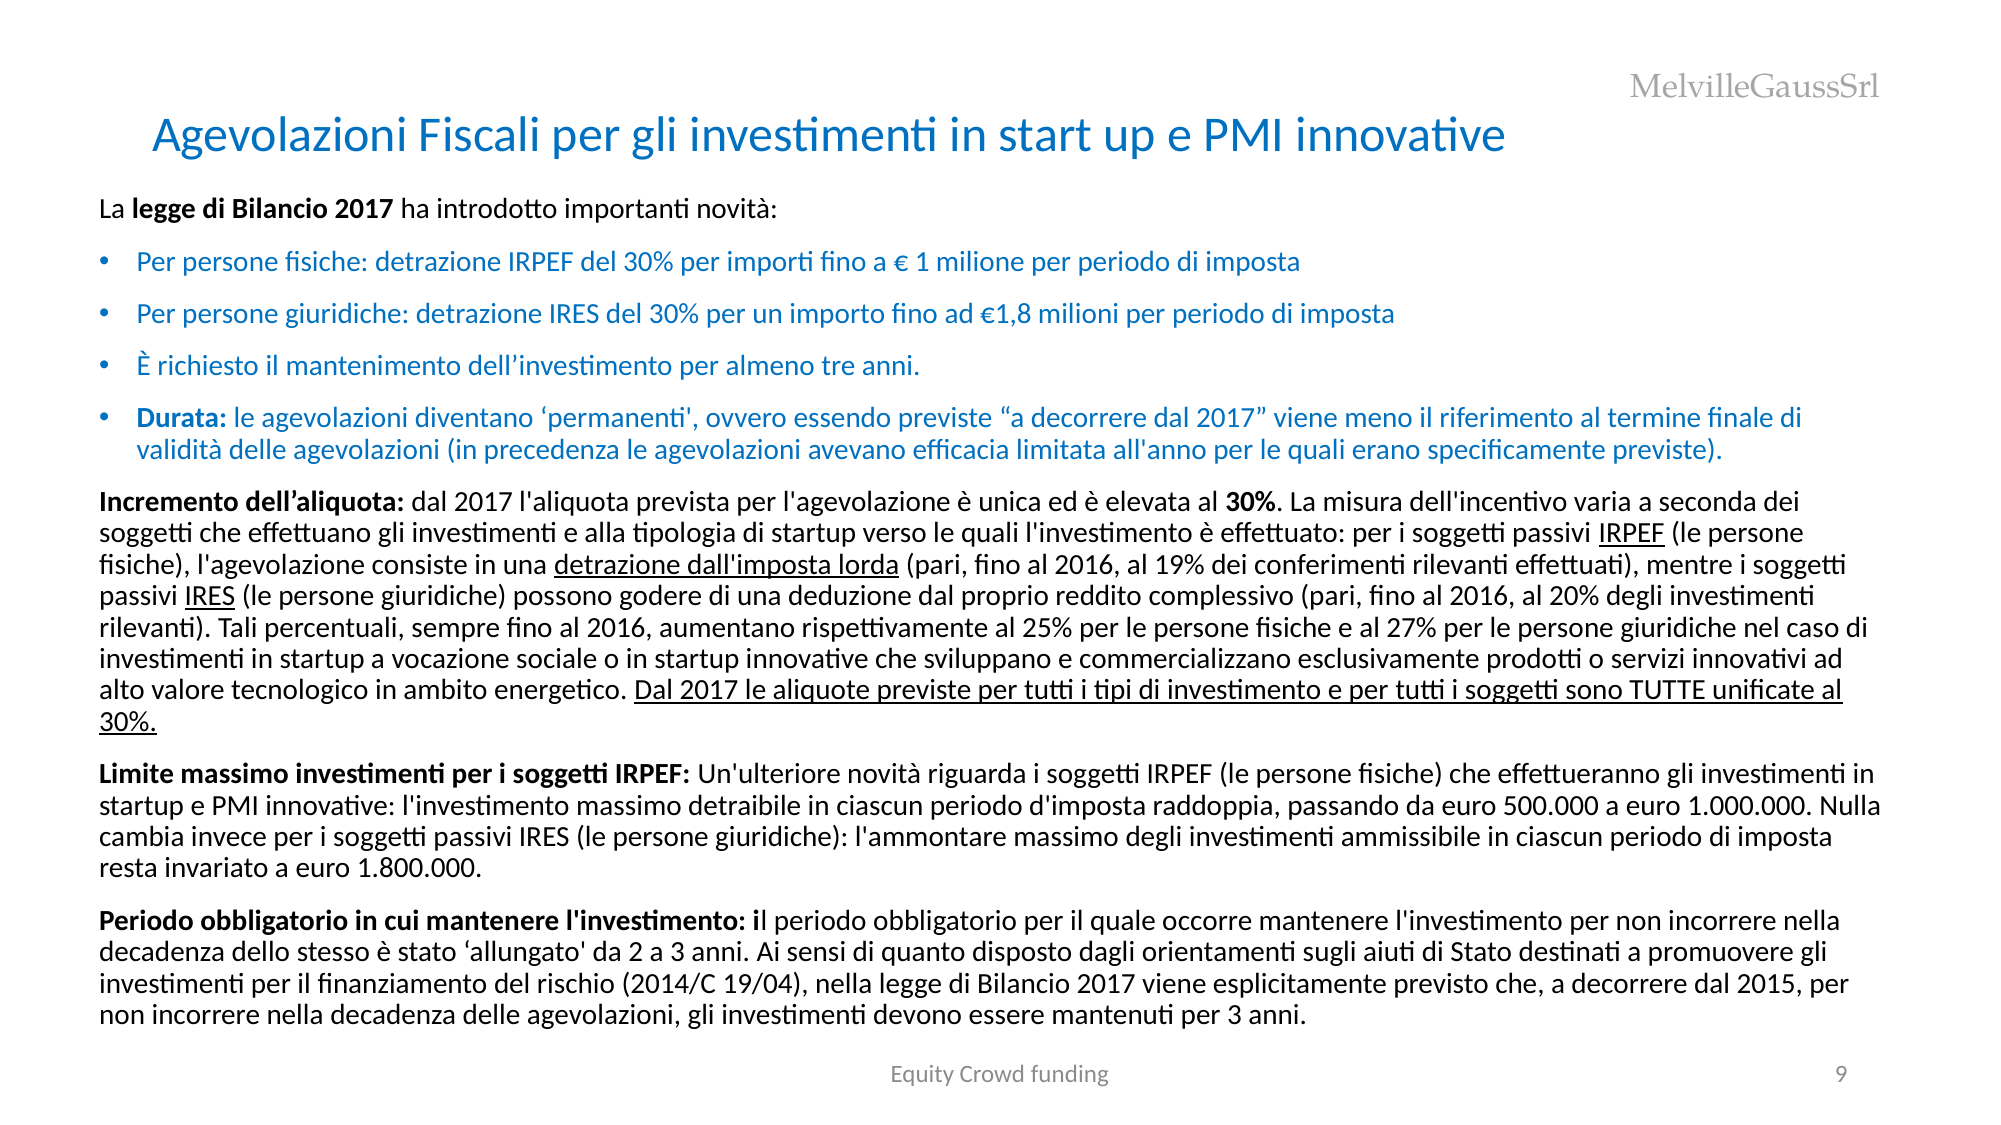

Agevolazioni Fiscali per gli investimenti in start up e PMI innovative
La legge di Bilancio 2017 ha introdotto importanti novità:
Per persone fisiche: detrazione IRPEF del 30% per importi fino a € 1 milione per periodo di imposta
Per persone giuridiche: detrazione IRES del 30% per un importo fino ad €1,8 milioni per periodo di imposta
È richiesto il mantenimento dell’investimento per almeno tre anni.
Durata: le agevolazioni diventano ‘permanenti', ovvero essendo previste “a decorrere dal 2017” viene meno il riferimento al termine finale di validità delle agevolazioni (in precedenza le agevolazioni avevano efficacia limitata all'anno per le quali erano specificamente previste).
Incremento dell’aliquota: dal 2017 l'aliquota prevista per l'agevolazione è unica ed è elevata al 30%. La misura dell'incentivo varia a seconda dei soggetti che effettuano gli investimenti e alla tipologia di startup verso le quali l'investimento è effettuato: per i soggetti passivi IRPEF (le persone fisiche), l'agevolazione consiste in una detrazione dall'imposta lorda (pari, fino al 2016, al 19% dei conferimenti rilevanti effettuati), mentre i soggetti passivi IRES (le persone giuridiche) possono godere di una deduzione dal proprio reddito complessivo (pari, fino al 2016, al 20% degli investimenti rilevanti). Tali percentuali, sempre fino al 2016, aumentano rispettivamente al 25% per le persone fisiche e al 27% per le persone giuridiche nel caso di investimenti in startup a vocazione sociale o in startup innovative che sviluppano e commercializzano esclusivamente prodotti o servizi innovativi ad alto valore tecnologico in ambito energetico. Dal 2017 le aliquote previste per tutti i tipi di investimento e per tutti i soggetti sono TUTTE unificate al 30%.
Limite massimo investimenti per i soggetti IRPEF: Un'ulteriore novità riguarda i soggetti IRPEF (le persone fisiche) che effettueranno gli investimenti in startup e PMI innovative: l'investimento massimo detraibile in ciascun periodo d'imposta raddoppia, passando da euro 500.000 a euro 1.000.000. Nulla cambia invece per i soggetti passivi IRES (le persone giuridiche): l'ammontare massimo degli investimenti ammissibile in ciascun periodo di imposta resta invariato a euro 1.800.000.
Periodo obbligatorio in cui mantenere l'investimento: il periodo obbligatorio per il quale occorre mantenere l'investimento per non incorrere nella decadenza dello stesso è stato ‘allungato' da 2 a 3 anni. Ai sensi di quanto disposto dagli orientamenti sugli aiuti di Stato destinati a promuovere gli investimenti per il finanziamento del rischio (2014/C 19/04), nella legge di Bilancio 2017 viene esplicitamente previsto che, a decorrere dal 2015, per non incorrere nella decadenza delle agevolazioni, gli investimenti devono essere mantenuti per 3 anni.

Equity Crowd funding
9